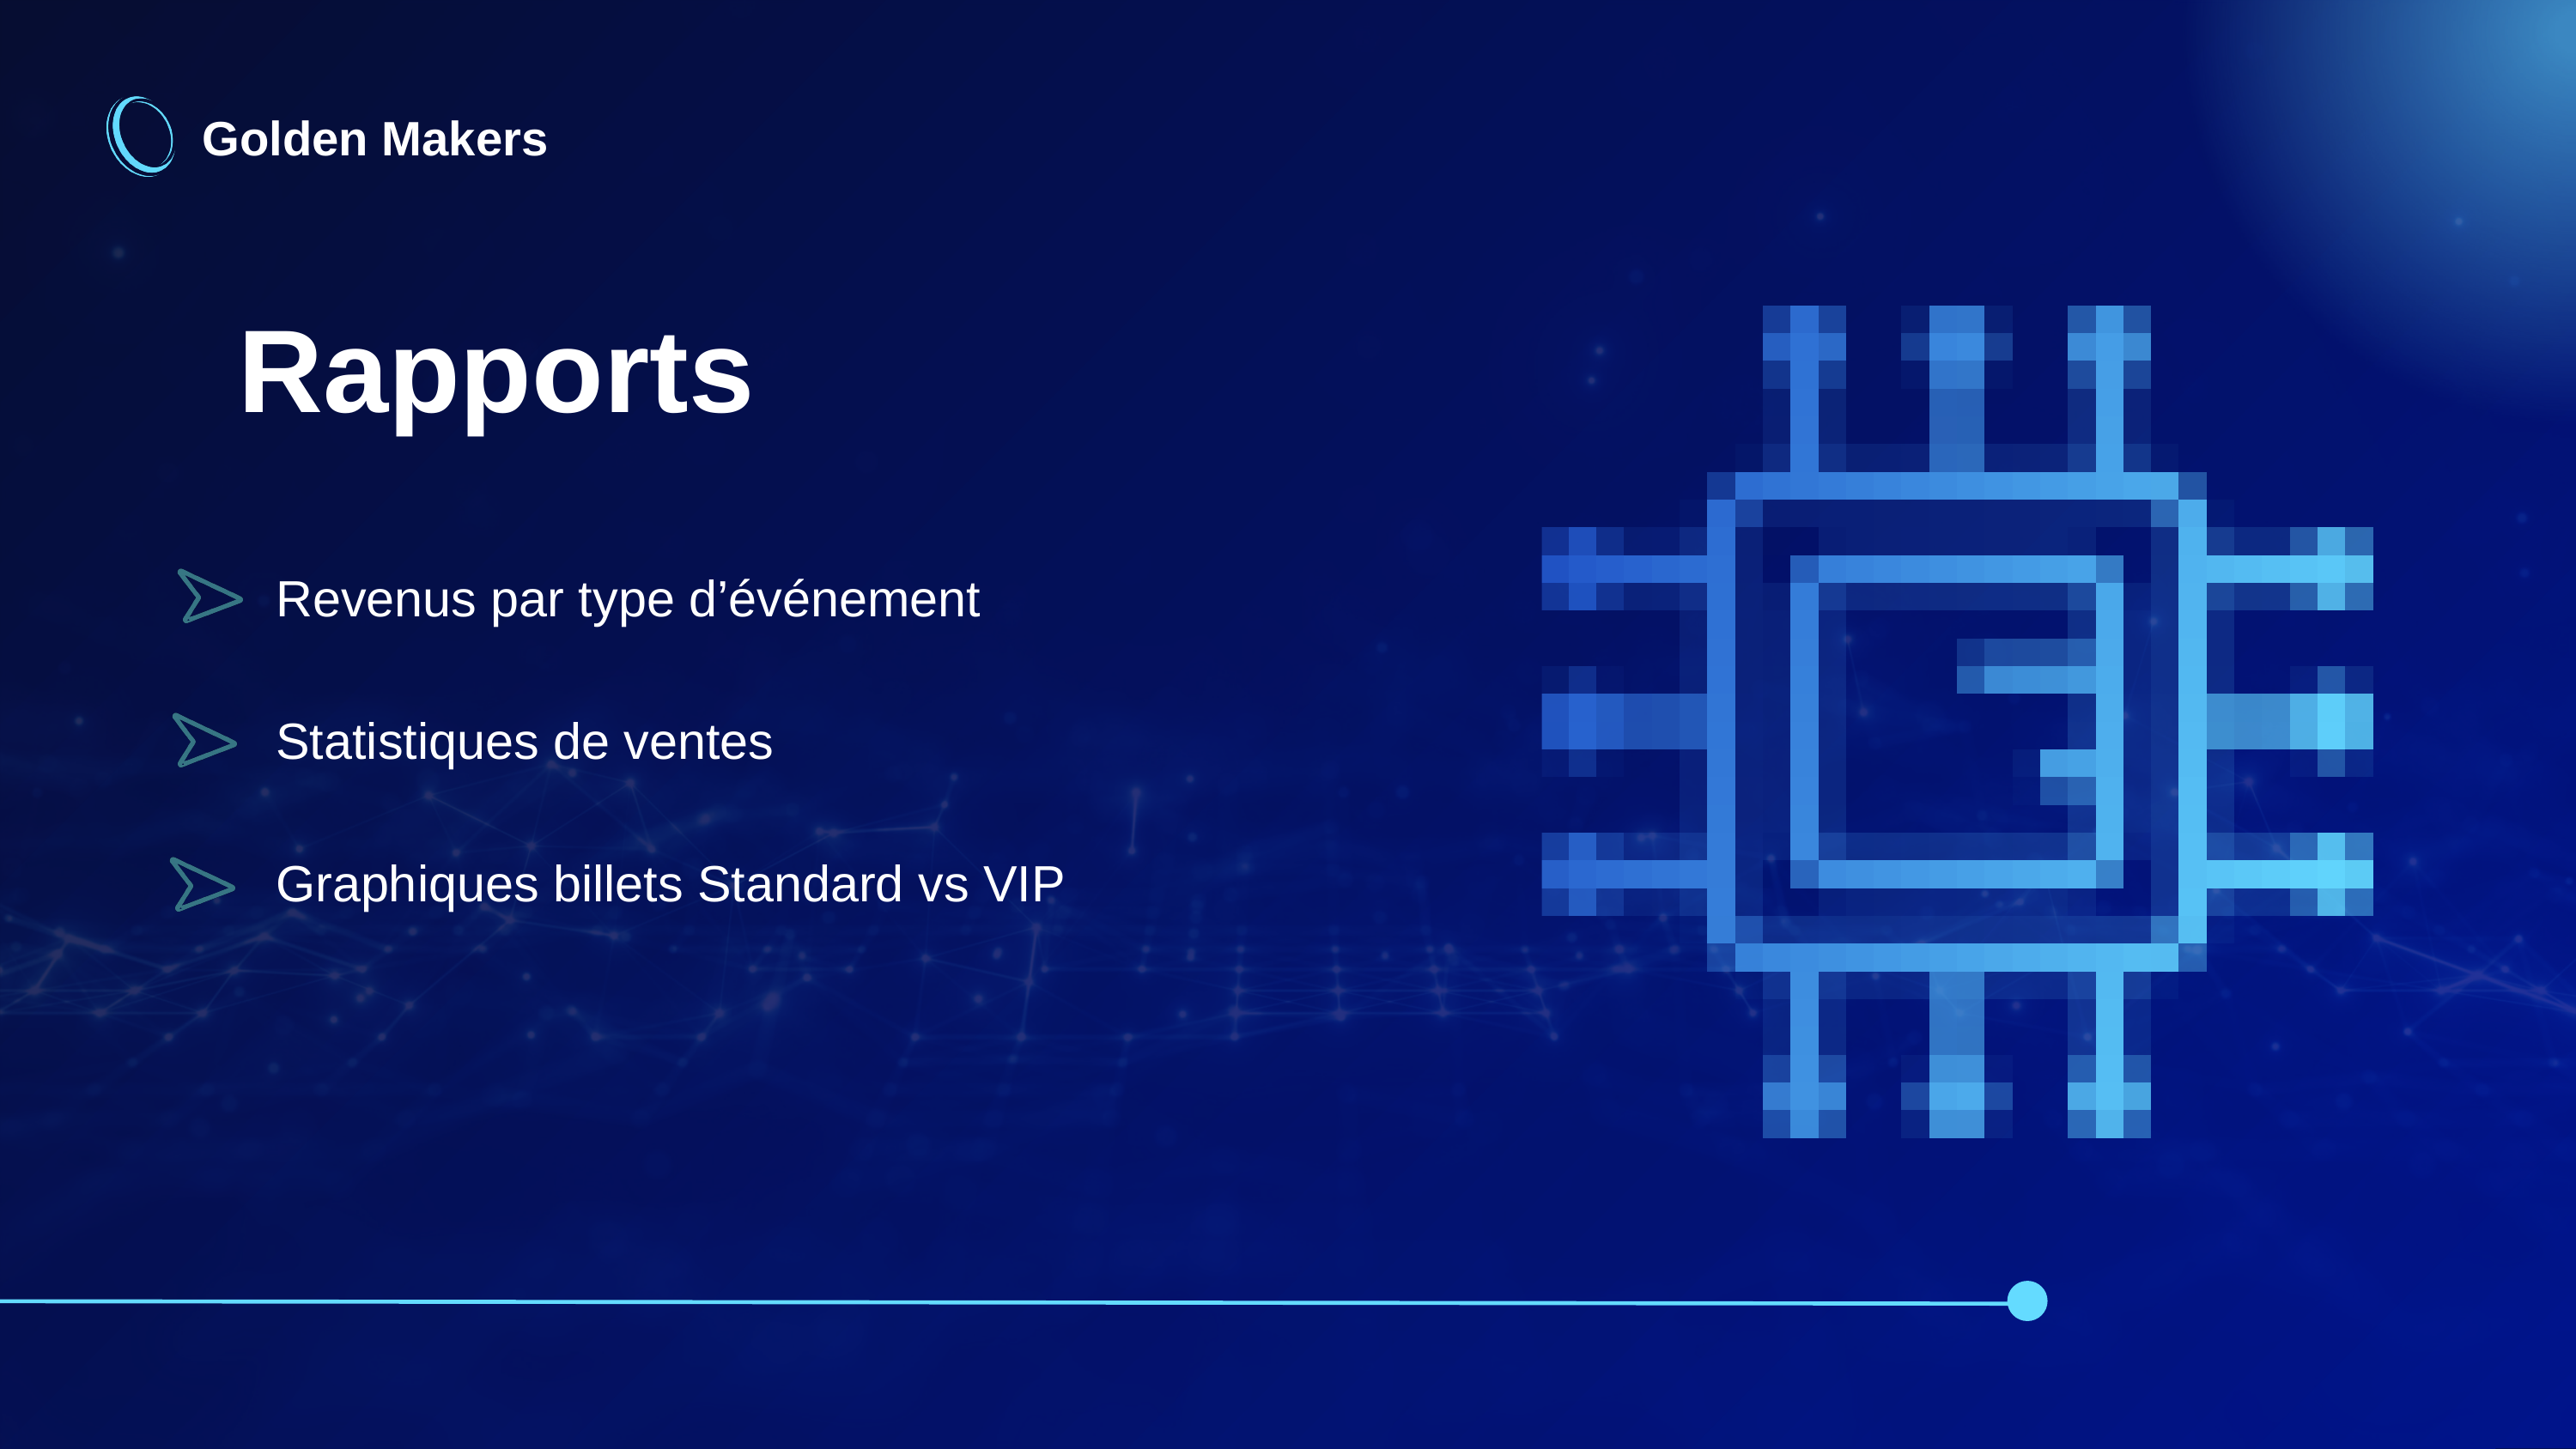

Golden Makers

Rapports
Revenus par type d’événement

Statistiques de ventes

Graphiques billets Standard vs VIP